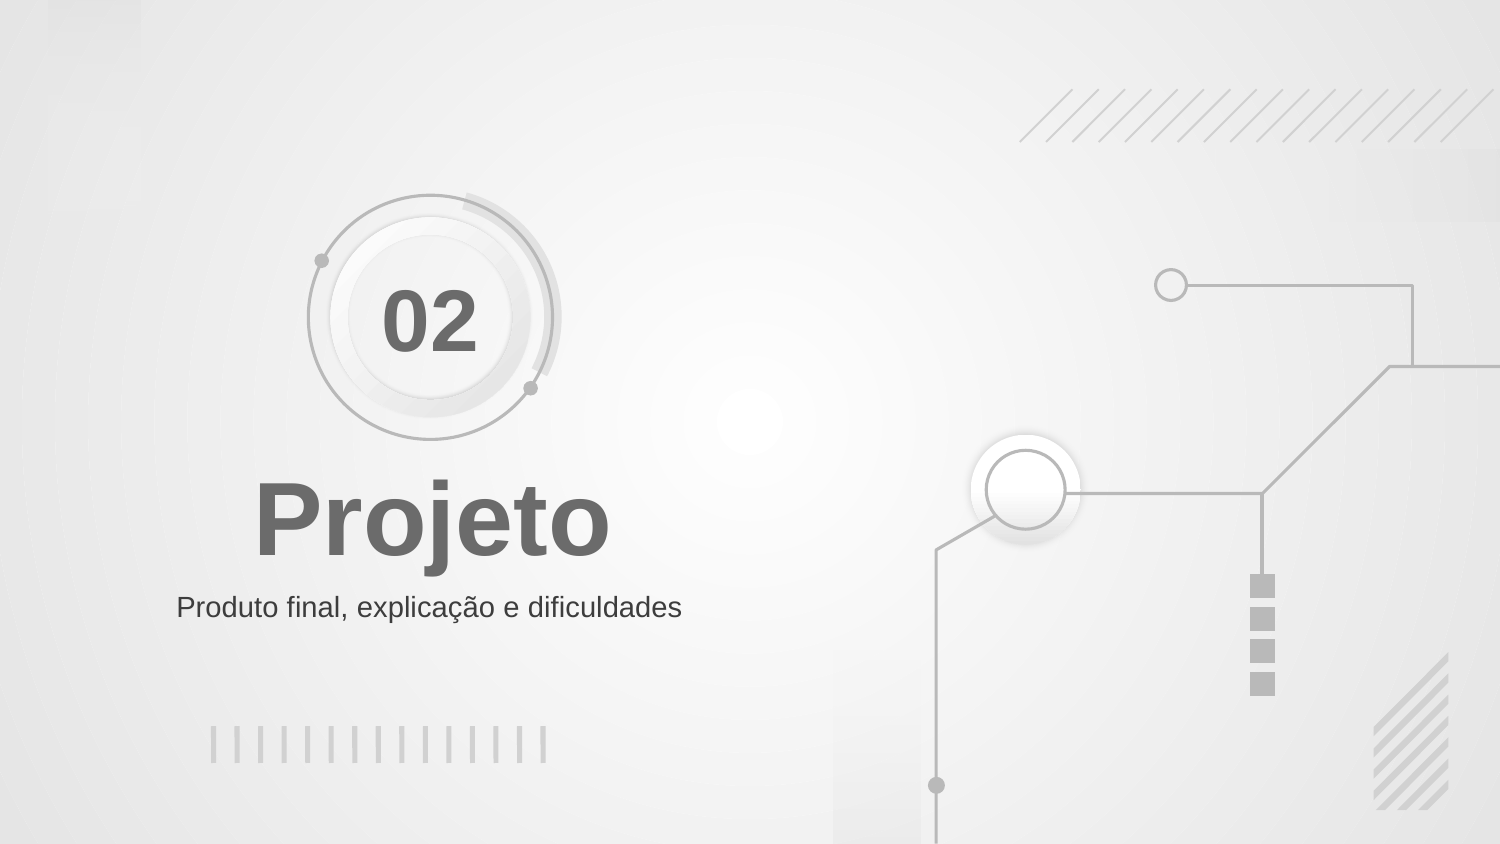

02

# Projeto
     Produto final, explicação e dificuldades